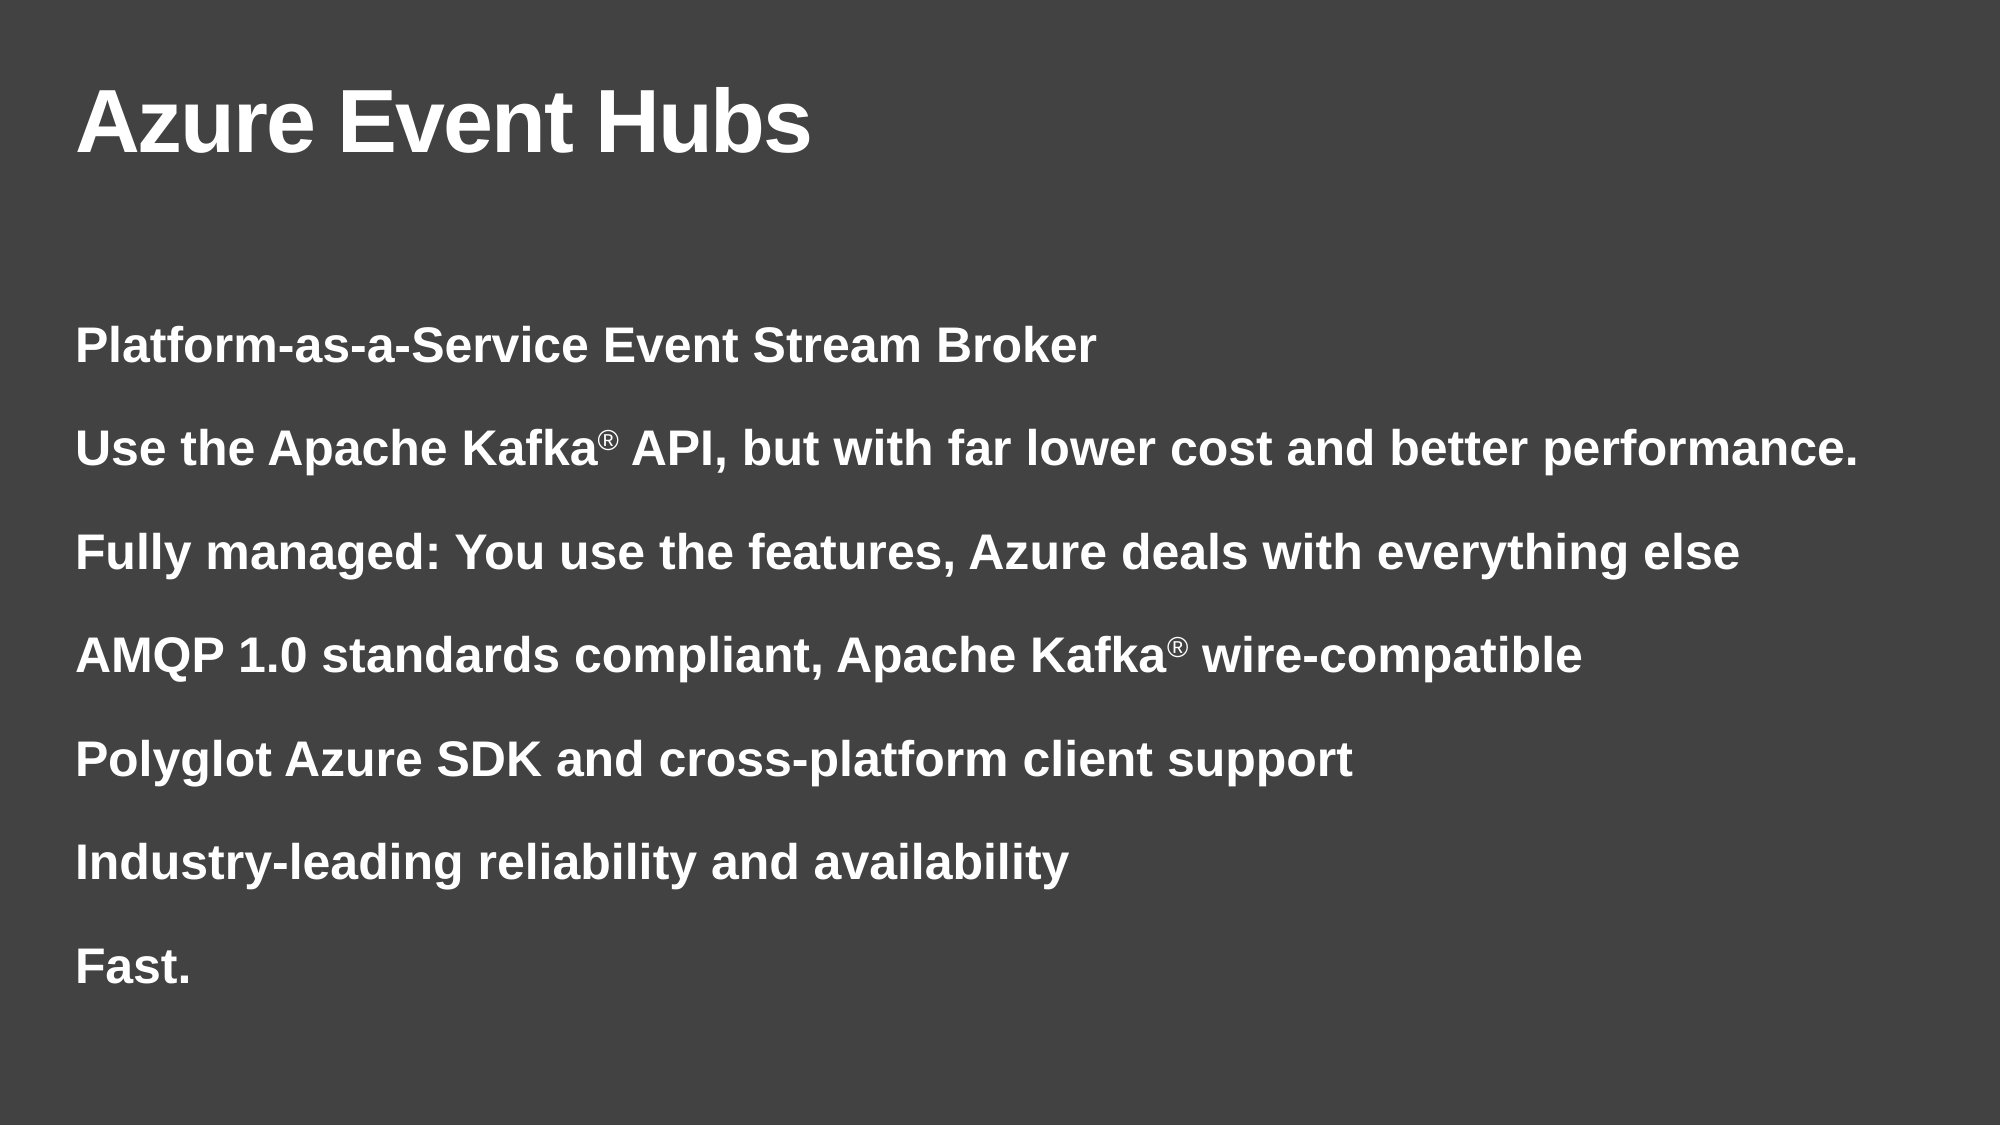

# Azure Event Hubs

Platform-as-a-Service Event Stream Broker
Use the Apache Kafka® API, but with far lower cost and better performance.
Fully managed: You use the features, Azure deals with everything else
AMQP 1.0 standards compliant, Apache Kafka® wire-compatible
Polyglot Azure SDK and cross-platform client support
Industry-leading reliability and availability
Fast.